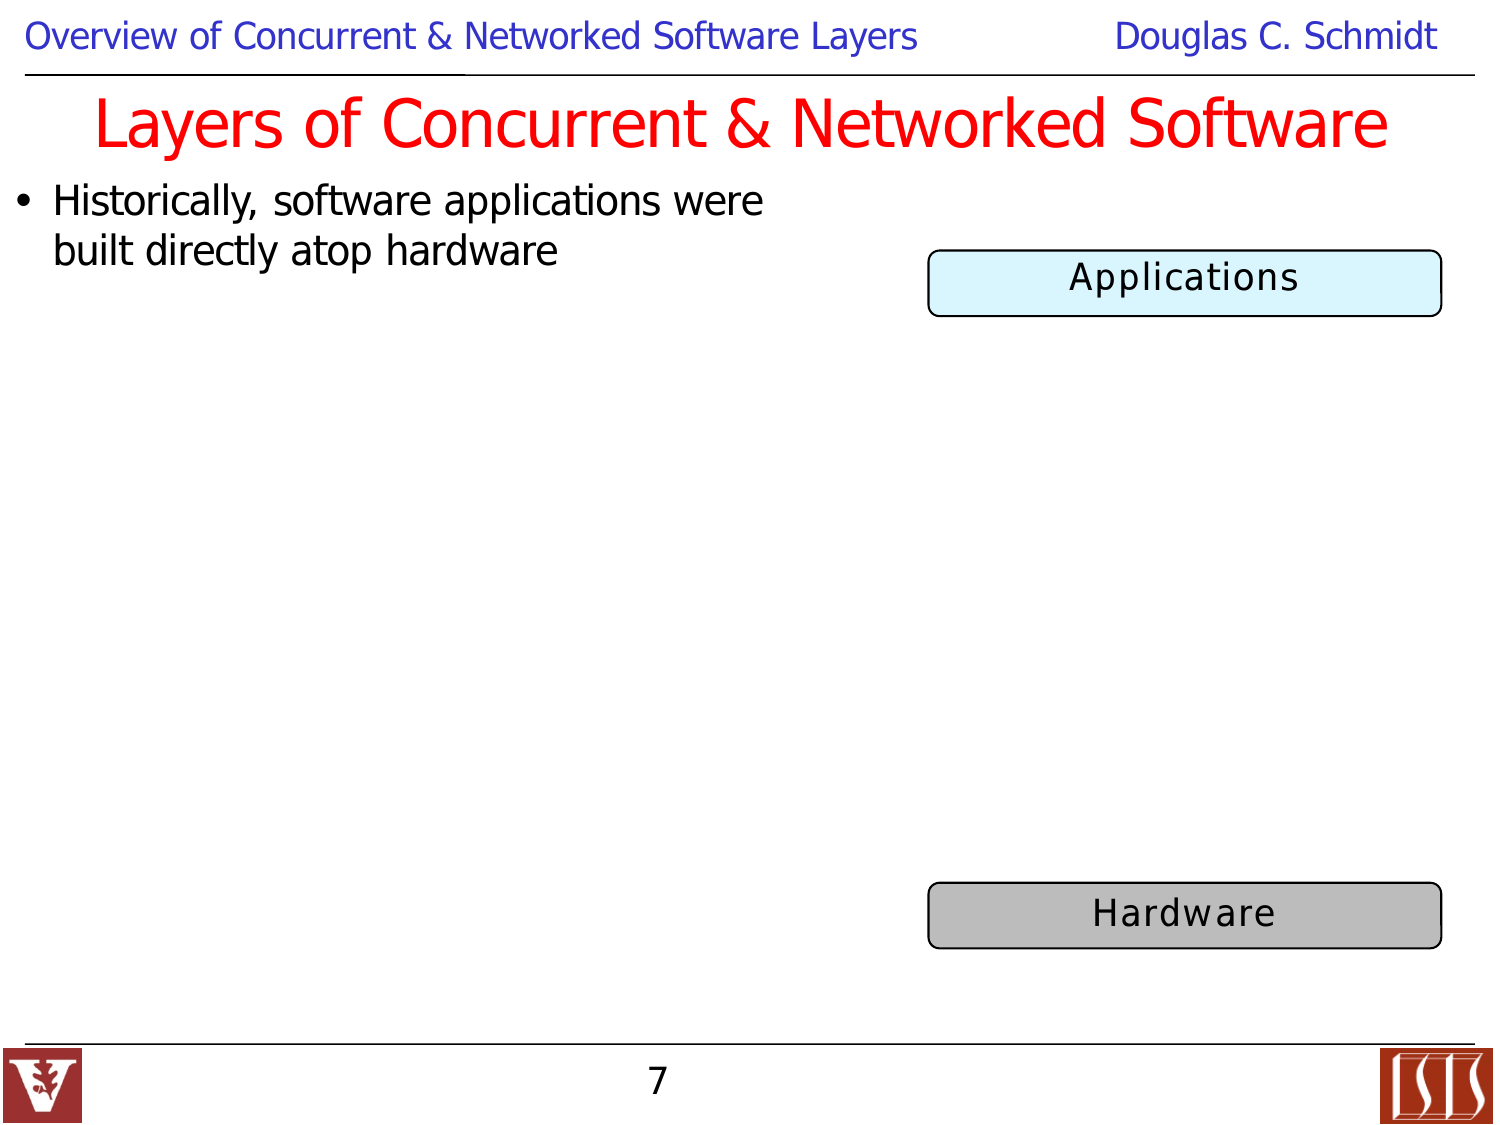

# Layers of Concurrent & Networked Software
Historically, software applications were built directly atop hardware

Applications

Hardware